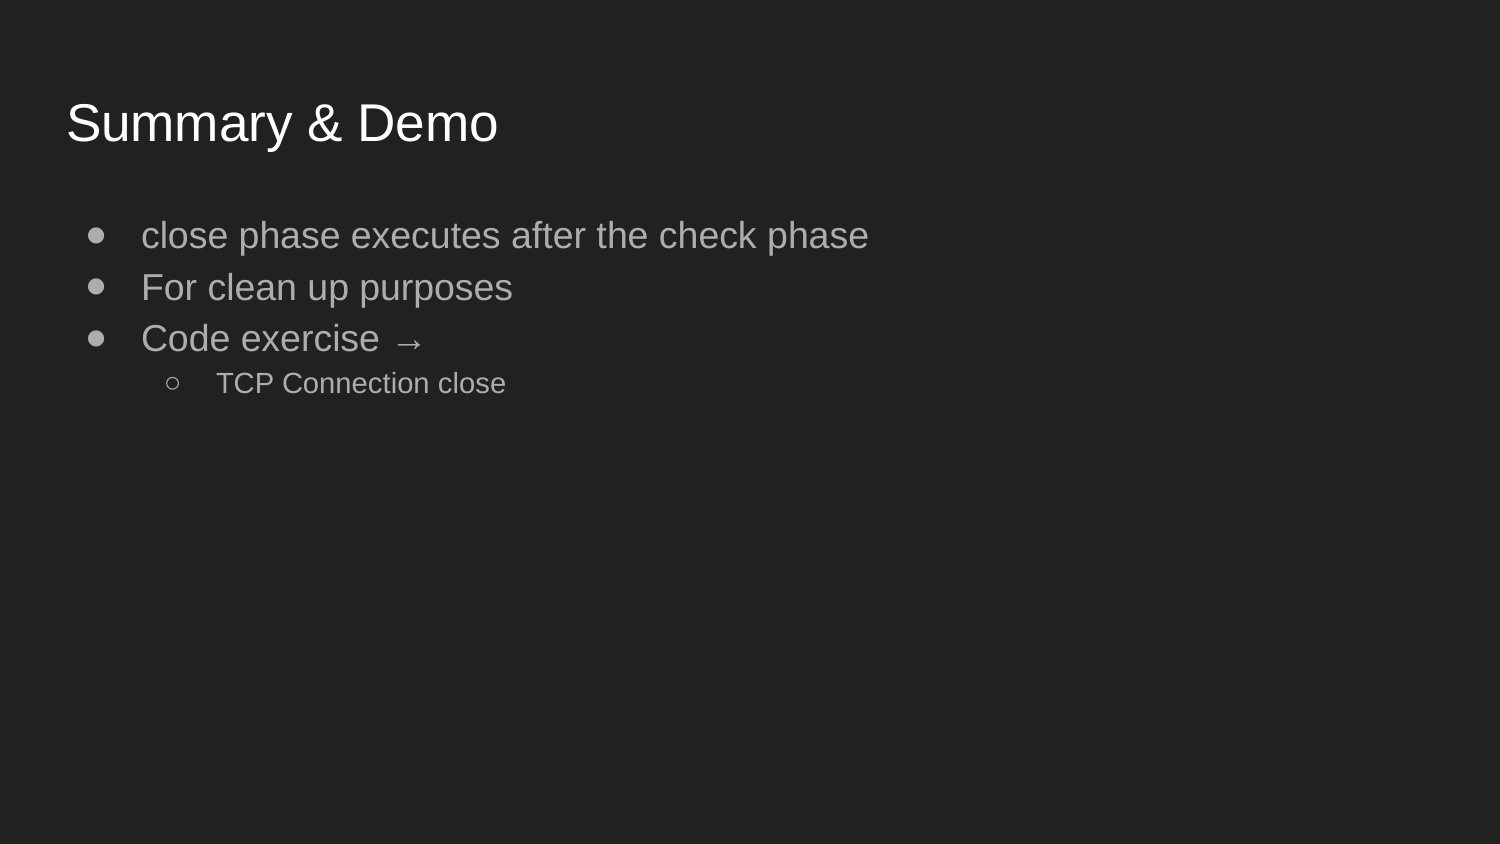

# Summary & Demo
close phase executes after the check phase
For clean up purposes
Code exercise →
TCP Connection close